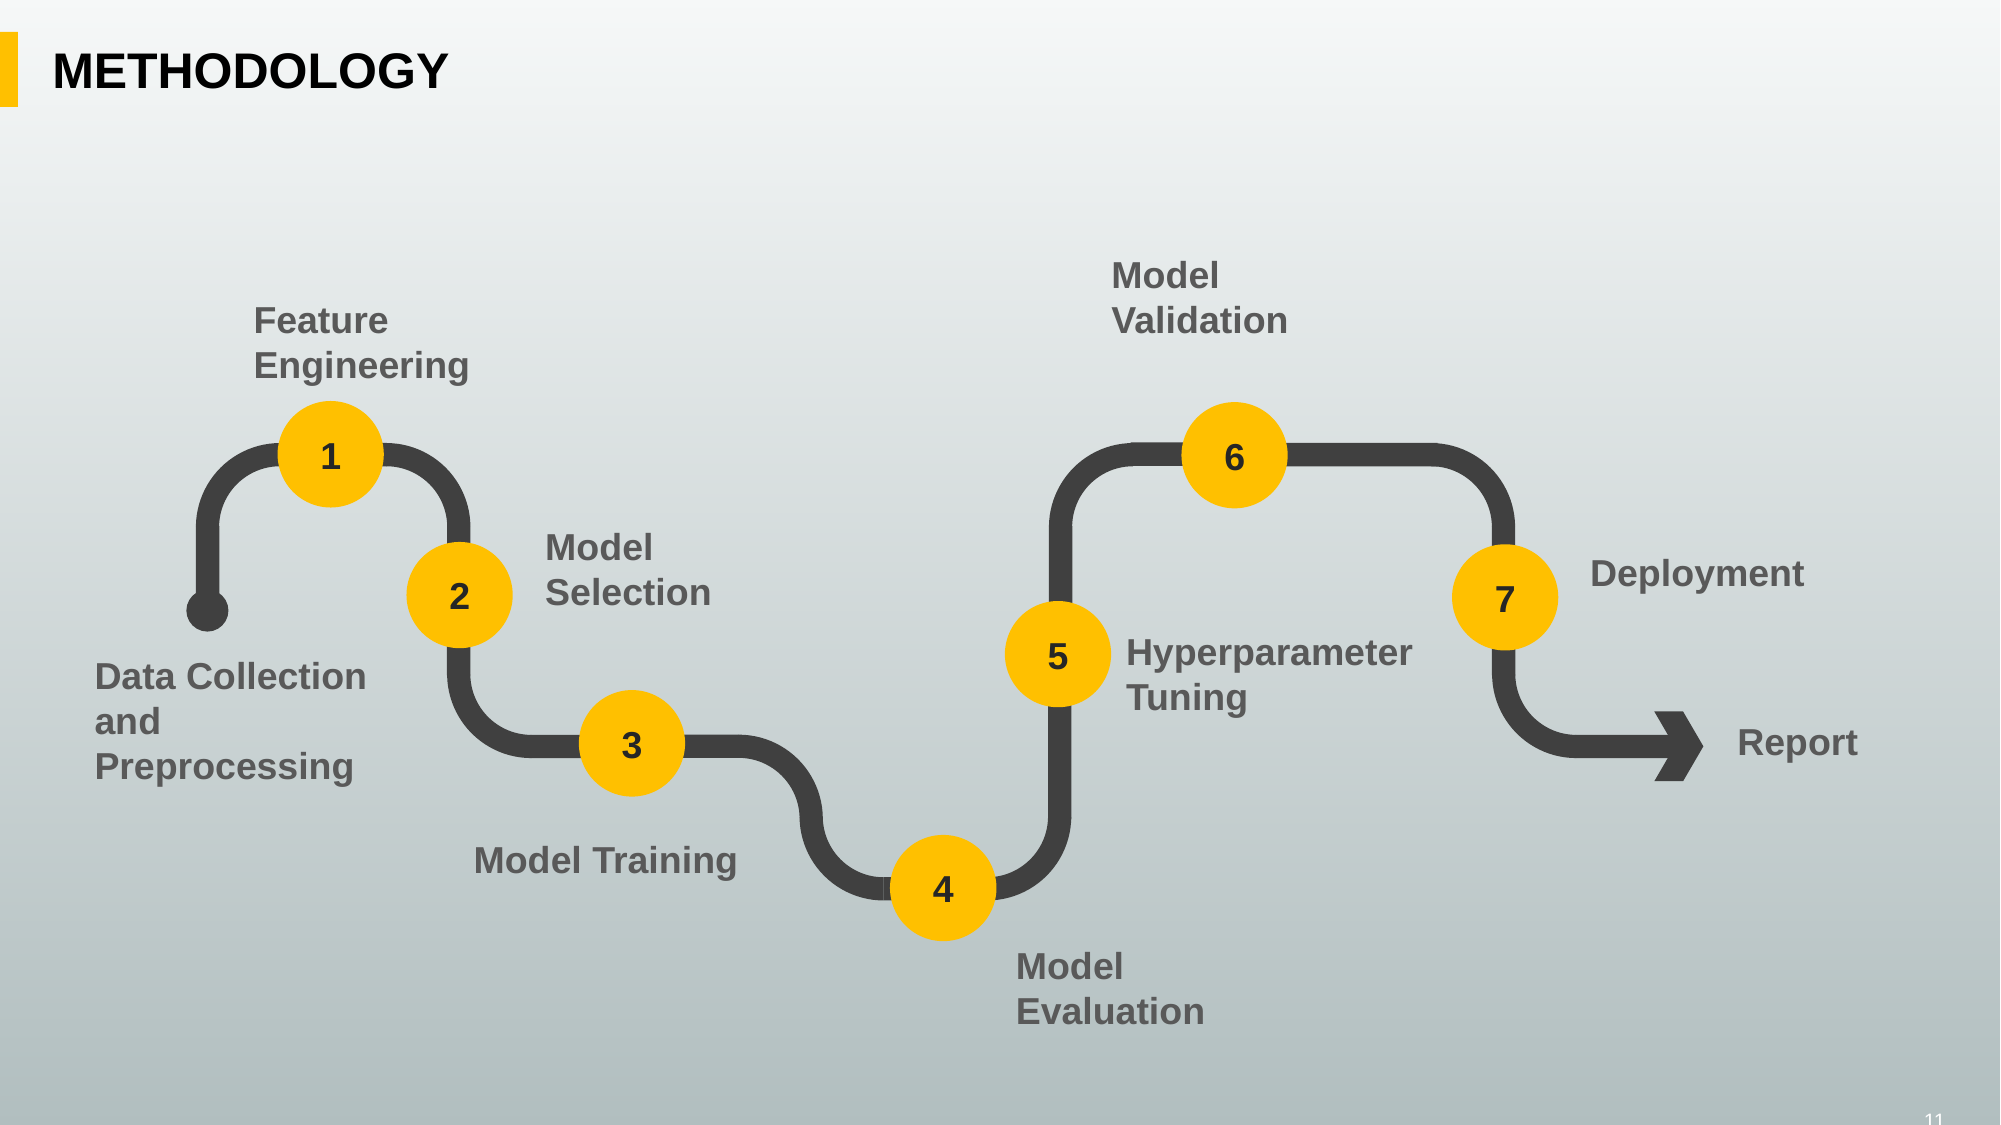

METHODOLOGY

Model
Validation

Feature Engineering
1
6

Model
Selection

2
Deployment

7

5
Hyperparameter
Tuning

Data Collection and Preprocessing

3
Report

Model Training

4
Model
Evaluation
11